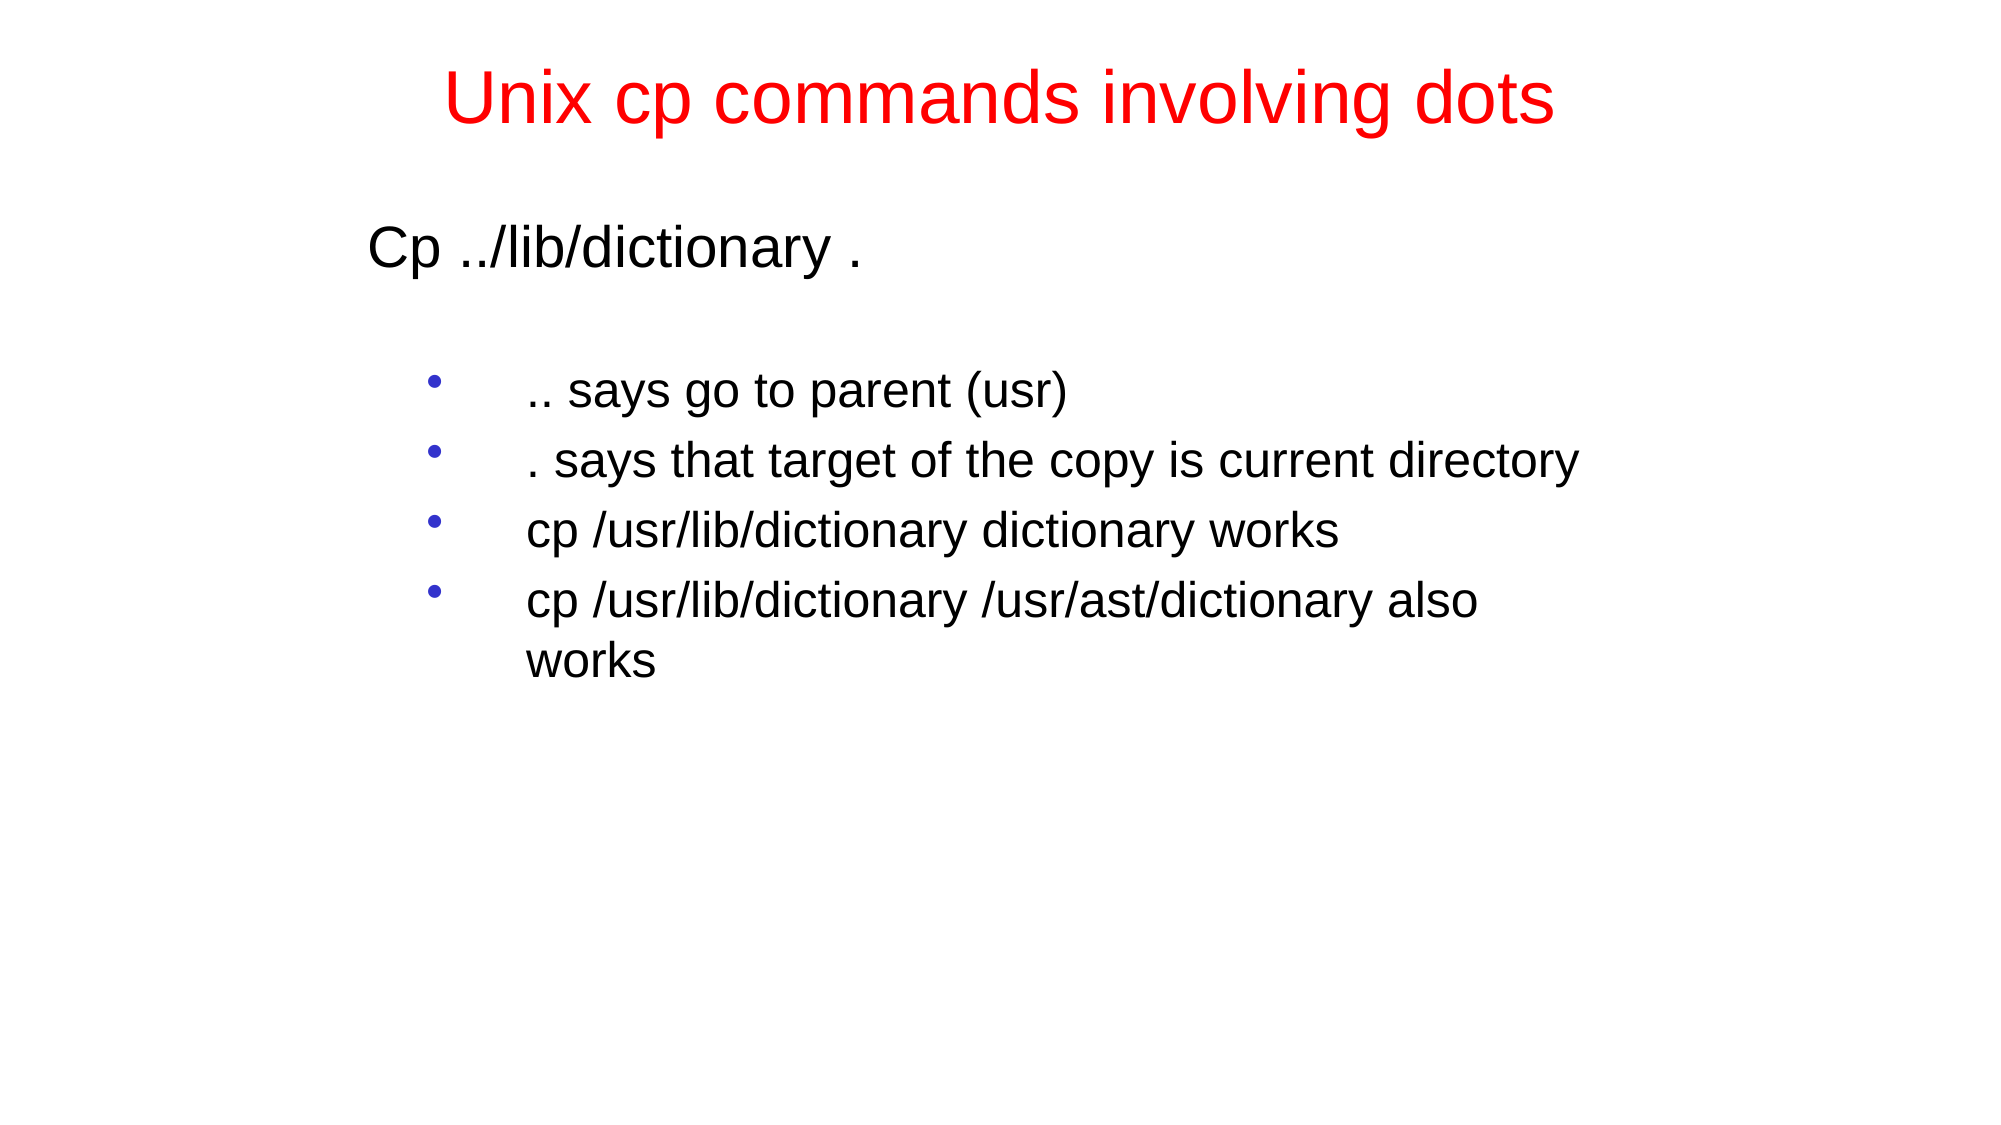

Unix cp commands involving dots
Cp ../lib/dictionary .

.. says go to parent (usr)
. says that target of the copy is current directory
cp /usr/lib/dictionary dictionary works
cp /usr/lib/dictionary /usr/ast/dictionary also works